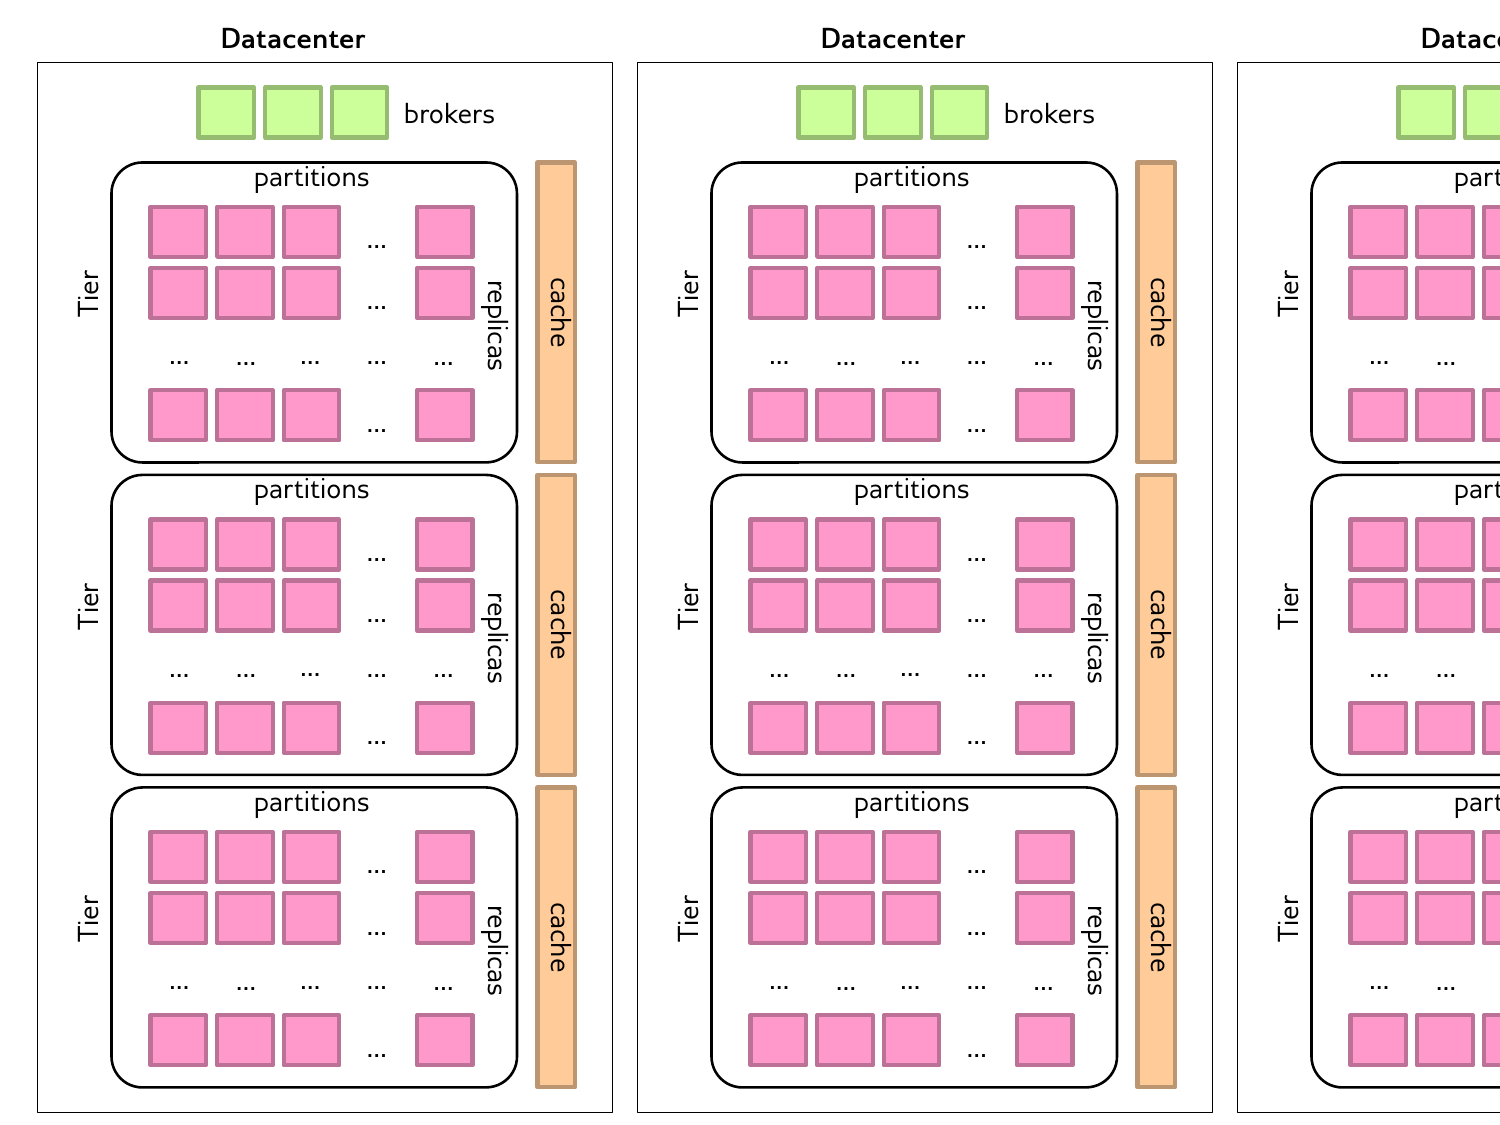

Datacenter
Datacenter

brokers

partitions

…

…
replicas
…
…
…
…
…

…
cache

Tier
partitions

…

…
replicas
…
…
…
…
…

…
cache

Tier
partitions

…

…
replicas
…
…
…
…
…

…
cache

Tier
Datacenter

brokers

partitions

…

…
replicas
…
…
…
…
…

…
cache

Tier
partitions

…

…
replicas
…
…
…
…
…

…
cache

Tier
partitions

…

…
replicas
…
…
…
…
…

…
cache

Tier

brokers

partitions

…

…
replicas
…
…
…
…
…

…
cache

Tier
partitions

…

…
replicas
…
…
…
…
…

…
cache

Tier
partitions

…

…
replicas
…
…
…
…
…

…
cache

Tier